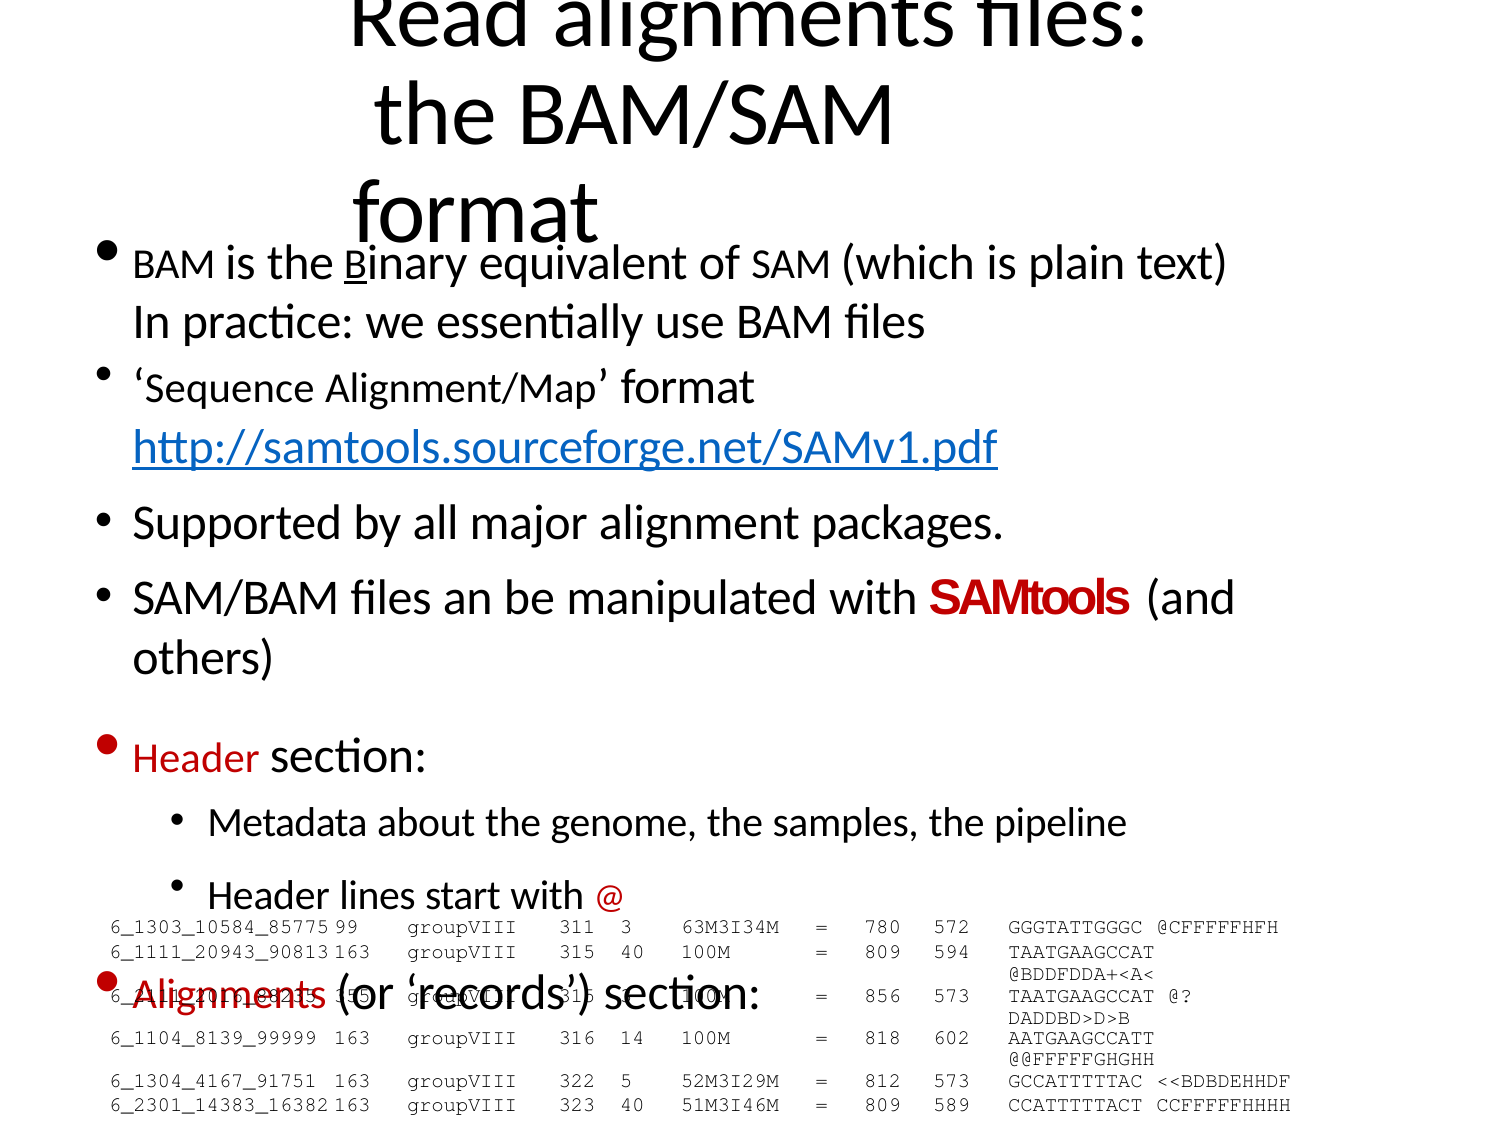

# Read alignments files:  the BAM/SAM format
BAM is the Binary equivalent of SAM (which is plain text)  In practice: we essentially use BAM files
‘Sequence Alignment/Map’ format
http://samtools.sourceforge.net/SAMv1.pdf
Supported by all major alignment packages.
SAM/BAM files an be manipulated with SAMtools (and others)
Header section:
Metadata about the genome, the samples, the pipeline
Header lines start with @
Alignments (or ‘records’) section:
| 6\_1303\_10584\_85775 | 99 | groupVIII | 311 | 3 | 63M3I34M | = | 780 | 572 | GGGTATTGGGC @CFFFFFHFH |
| --- | --- | --- | --- | --- | --- | --- | --- | --- | --- |
| 6\_1111\_20943\_90813 | 163 | groupVIII | 315 | 40 | 100M | = | 809 | 594 | TAATGAAGCCAT @BDDFDDA+<A< |
| 6\_2111\_2016\_88235 | 355 | groupVIII | 315 | 3 | 100M | = | 856 | 573 | TAATGAAGCCAT @?DADDBD>D>B |
| 6\_1104\_8139\_99999 | 163 | groupVIII | 316 | 14 | 100M | = | 818 | 602 | AATGAAGCCATT @@FFFFFGHGHH |
| 6\_1304\_4167\_91751 | 163 | groupVIII | 322 | 5 | 52M3I29M | = | 812 | 573 | GCCATTTTTAC <<BDBDEHHDF |
| 6\_2301\_14383\_16382 | 163 | groupVIII | 323 | 40 | 51M3I46M | = | 809 | 589 | CCATTTTTACT CCFFFFFHHHH |